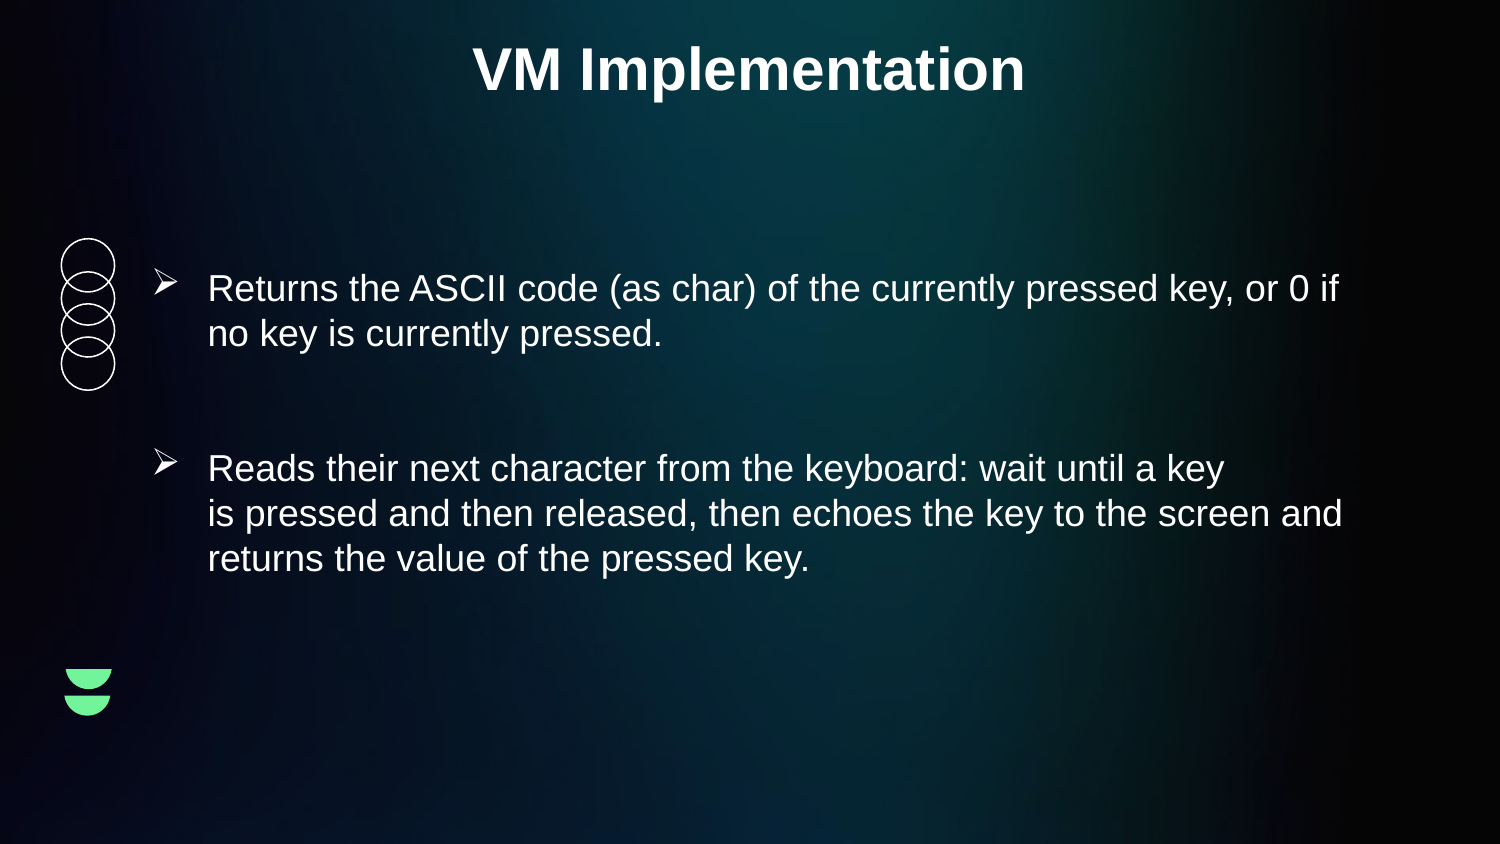

# VM Implementation
Returns the ASCII code (as char) of the currently pressed key, or 0 if no key is currently pressed.

Reads their next character from the keyboard: wait until a key is pressed and then released, then echoes the key to the screen and returns the value of the pressed key.